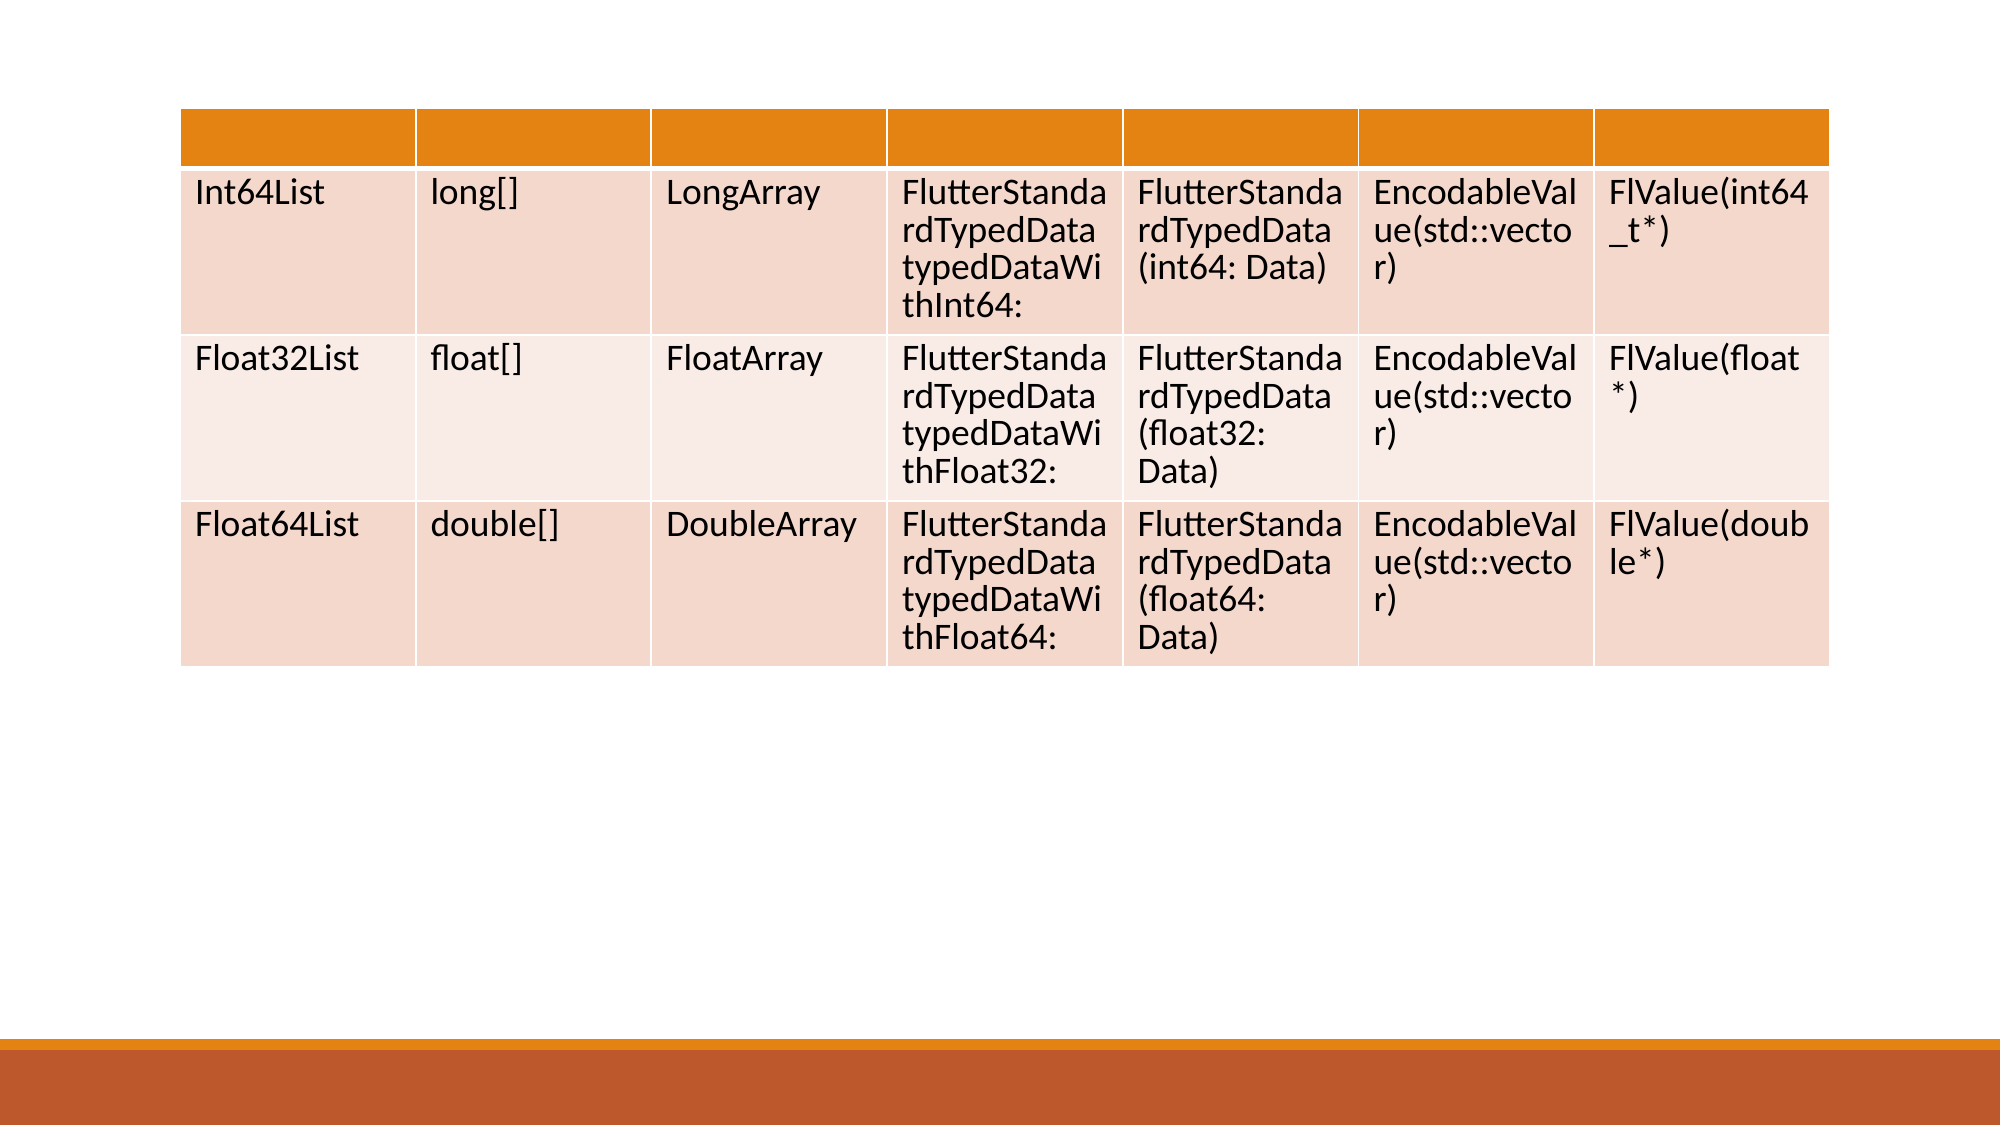

#
|  |  |  |  |  |  |  |
| --- | --- | --- | --- | --- | --- | --- |
| Int64List | long[] | LongArray | FlutterStandardTypedData typedDataWithInt64: | FlutterStandardTypedData(int64: Data) | EncodableValue(std::vector) | FlValue(int64\_t\*) |
| Float32List | float[] | FloatArray | FlutterStandardTypedData typedDataWithFloat32: | FlutterStandardTypedData(float32: Data) | EncodableValue(std::vector) | FlValue(float\*) |
| Float64List | double[] | DoubleArray | FlutterStandardTypedData typedDataWithFloat64: | FlutterStandardTypedData(float64: Data) | EncodableValue(std::vector) | FlValue(double\*) |